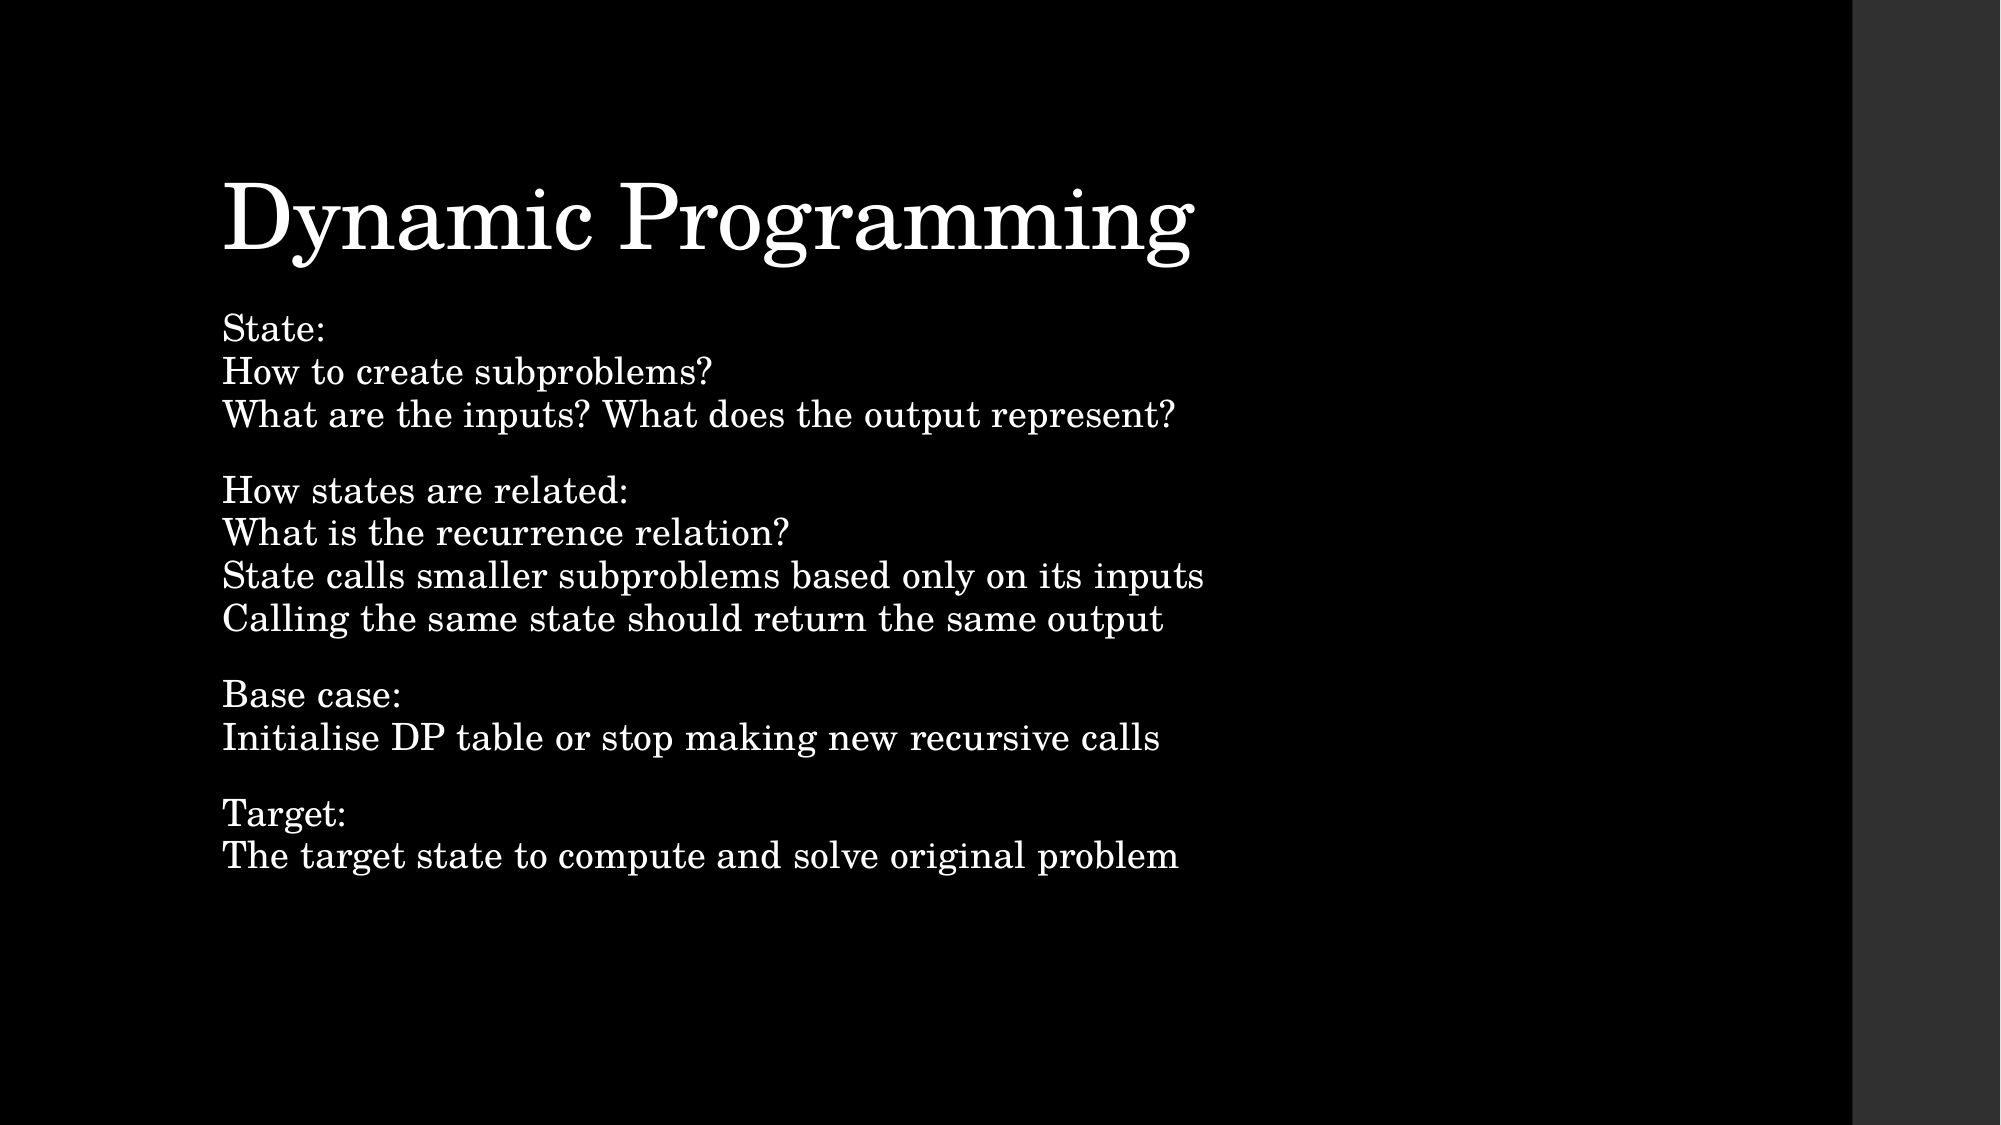

# Dynamic Programming
State:
How to create subproblems?
What are the inputs? What does the output represent?
How states are related:
What is the recurrence relation?
State calls smaller subproblems based only on its inputs
Calling the same state should return the same output
Base case:
Initialise DP table or stop making new recursive calls
Target:
The target state to compute and solve original problem